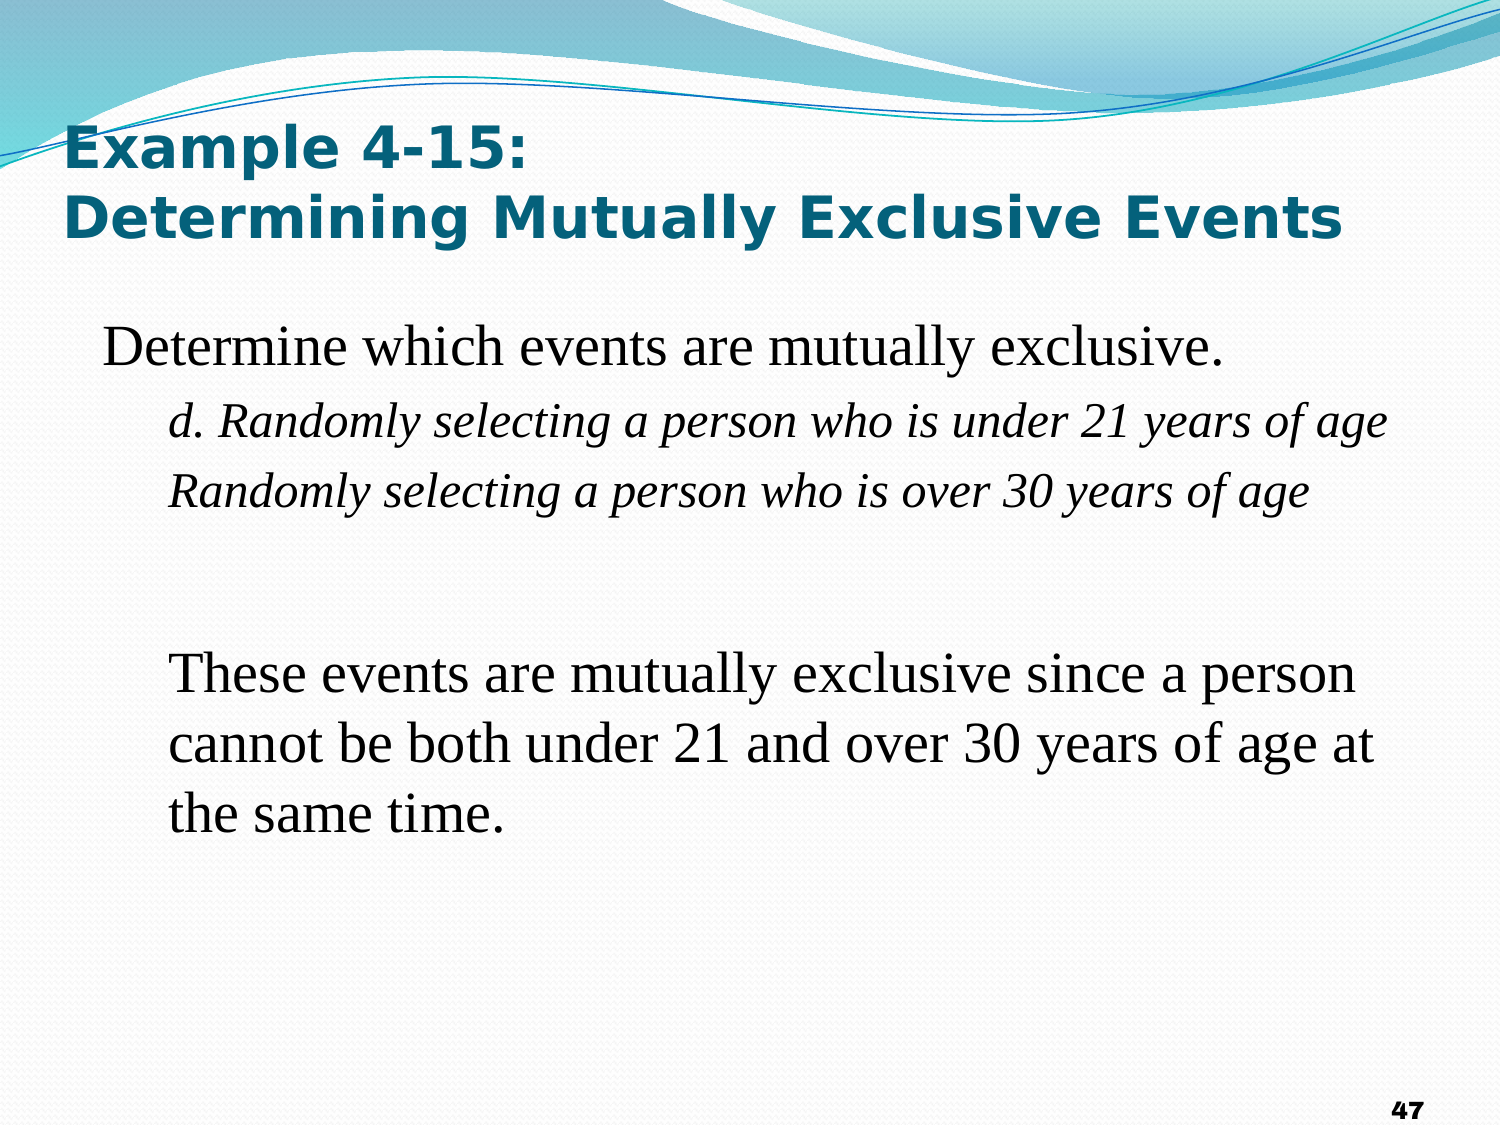

# Example 4-15: Determining Mutually Exclusive Events
Determine which events are mutually exclusive.
d. Randomly selecting a person who is under 21 years of age
Randomly selecting a person who is over 30 years of age

These events are mutually exclusive since a person cannot be both under 21 and over 30 years of age at the same time.

47